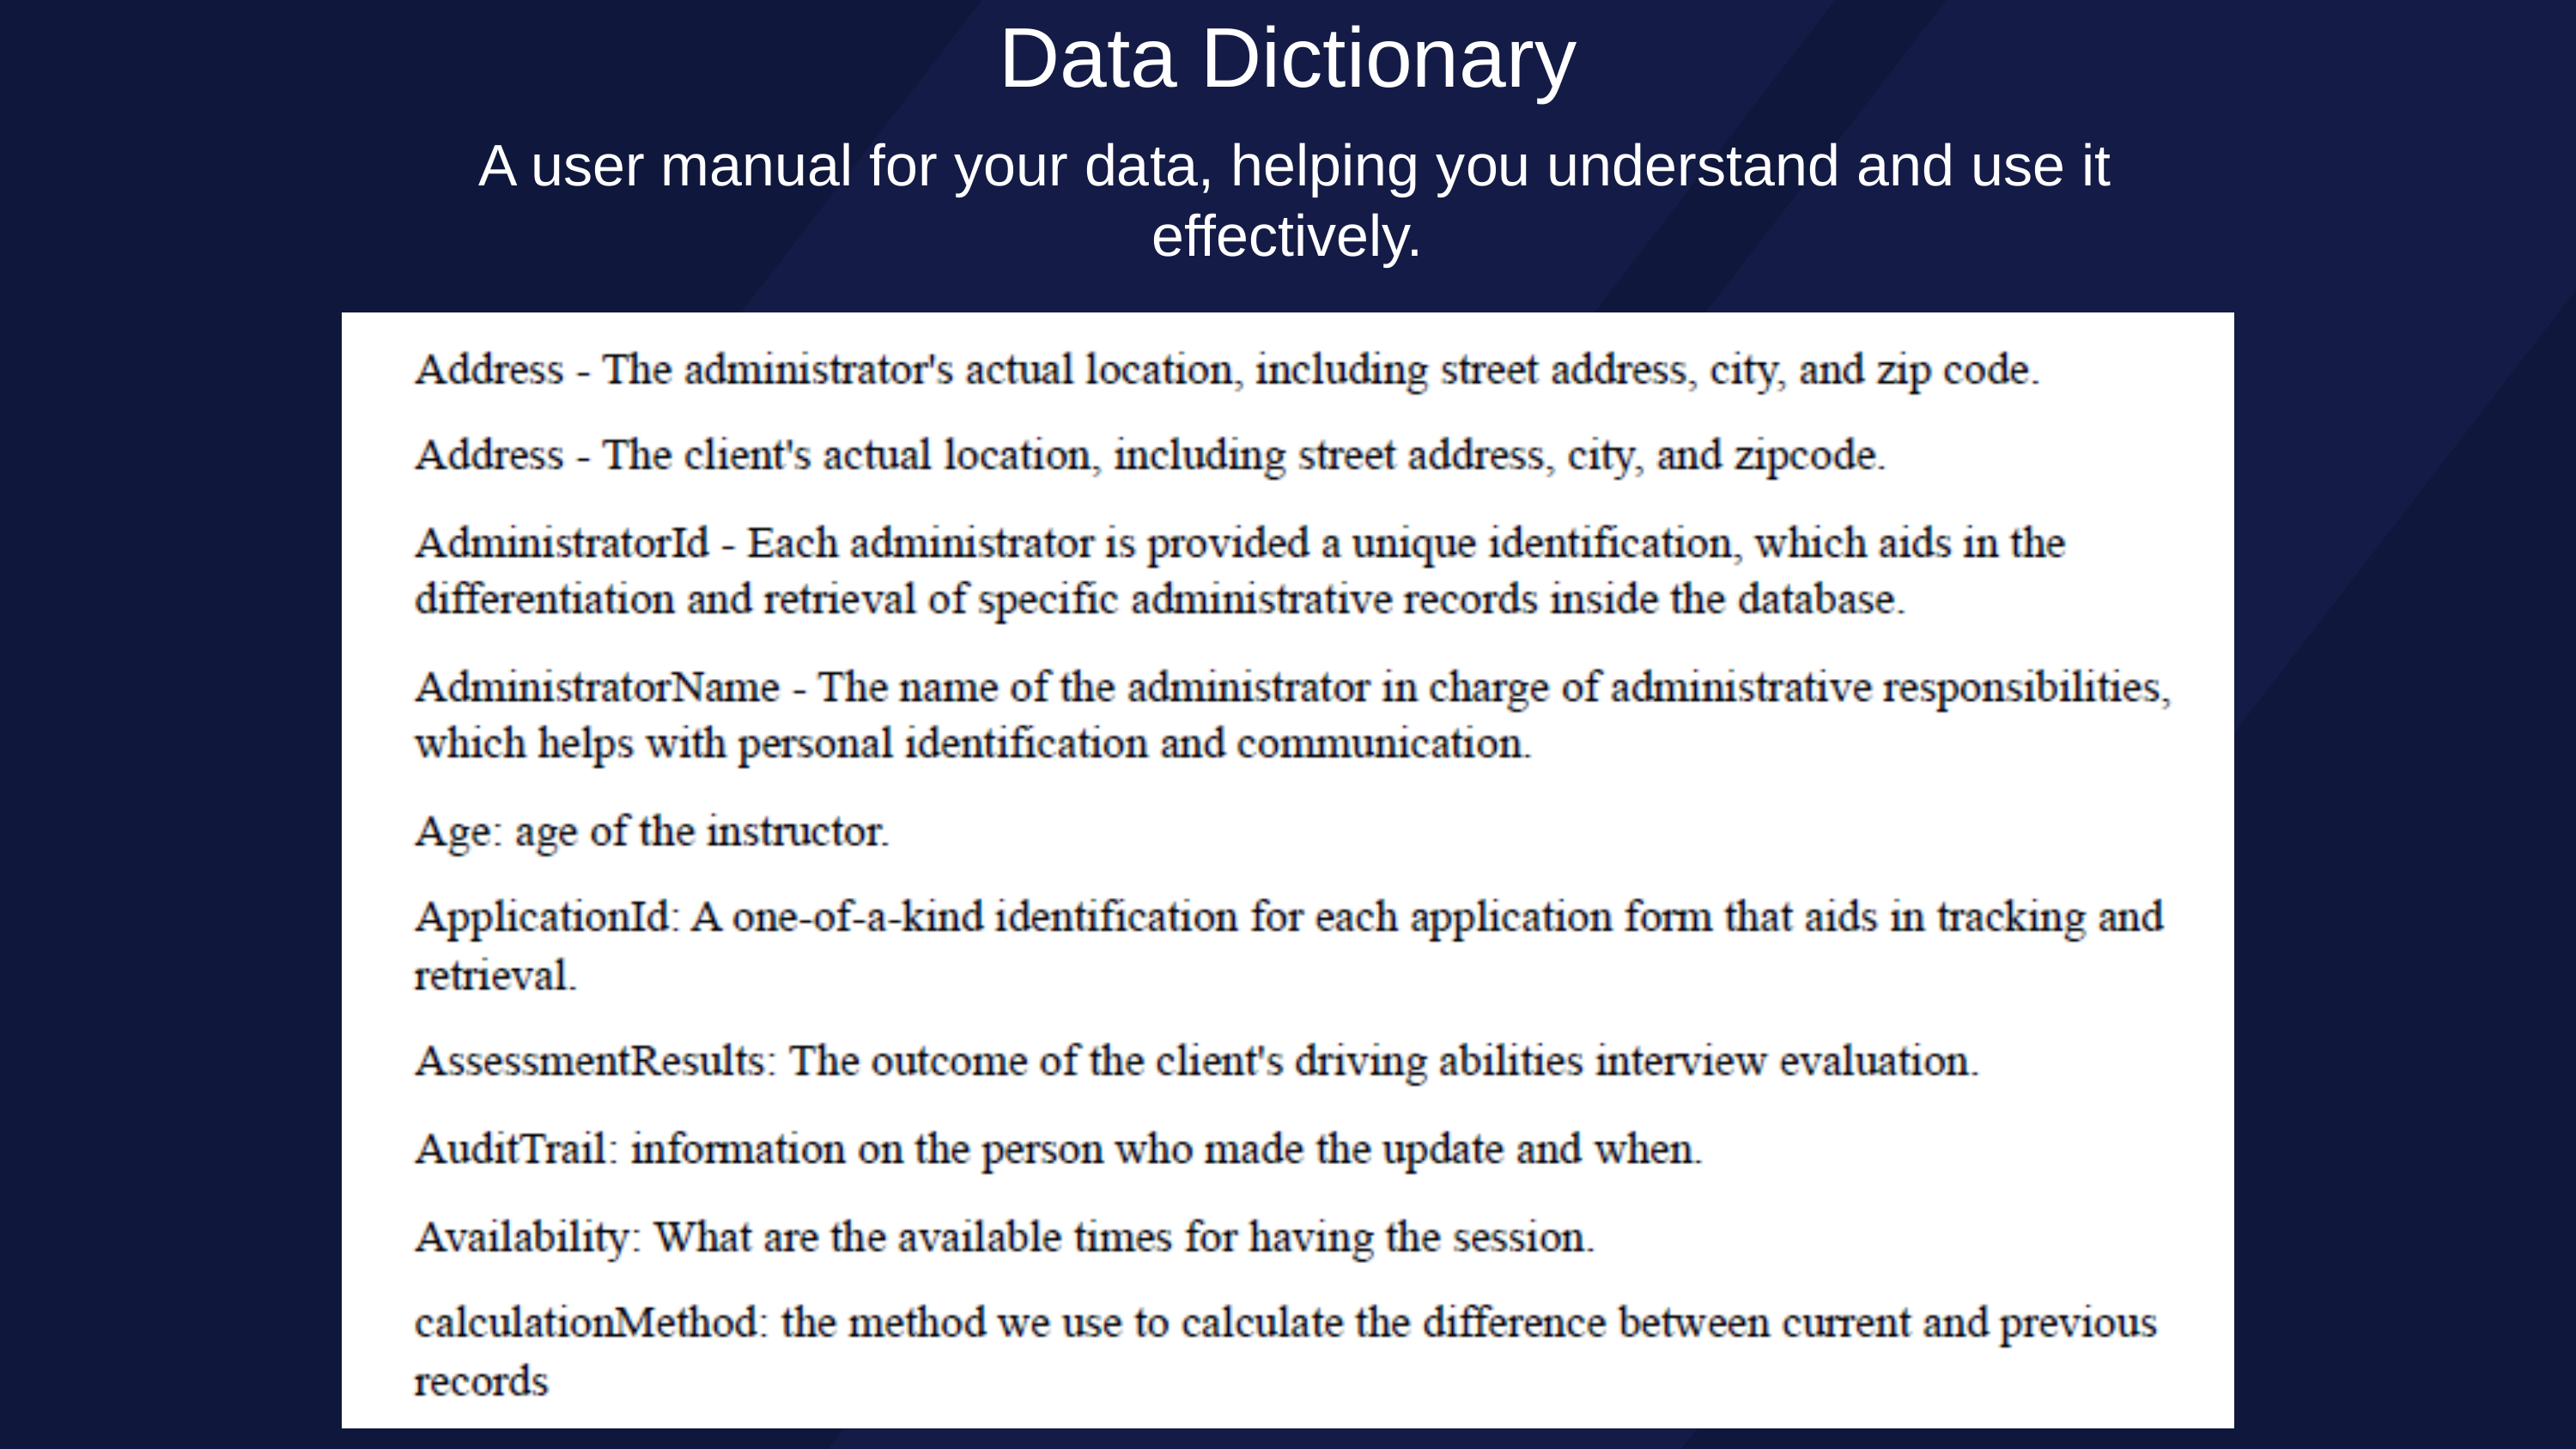

Data Dictionary
 A user manual for your data, helping you understand and use it effectively.